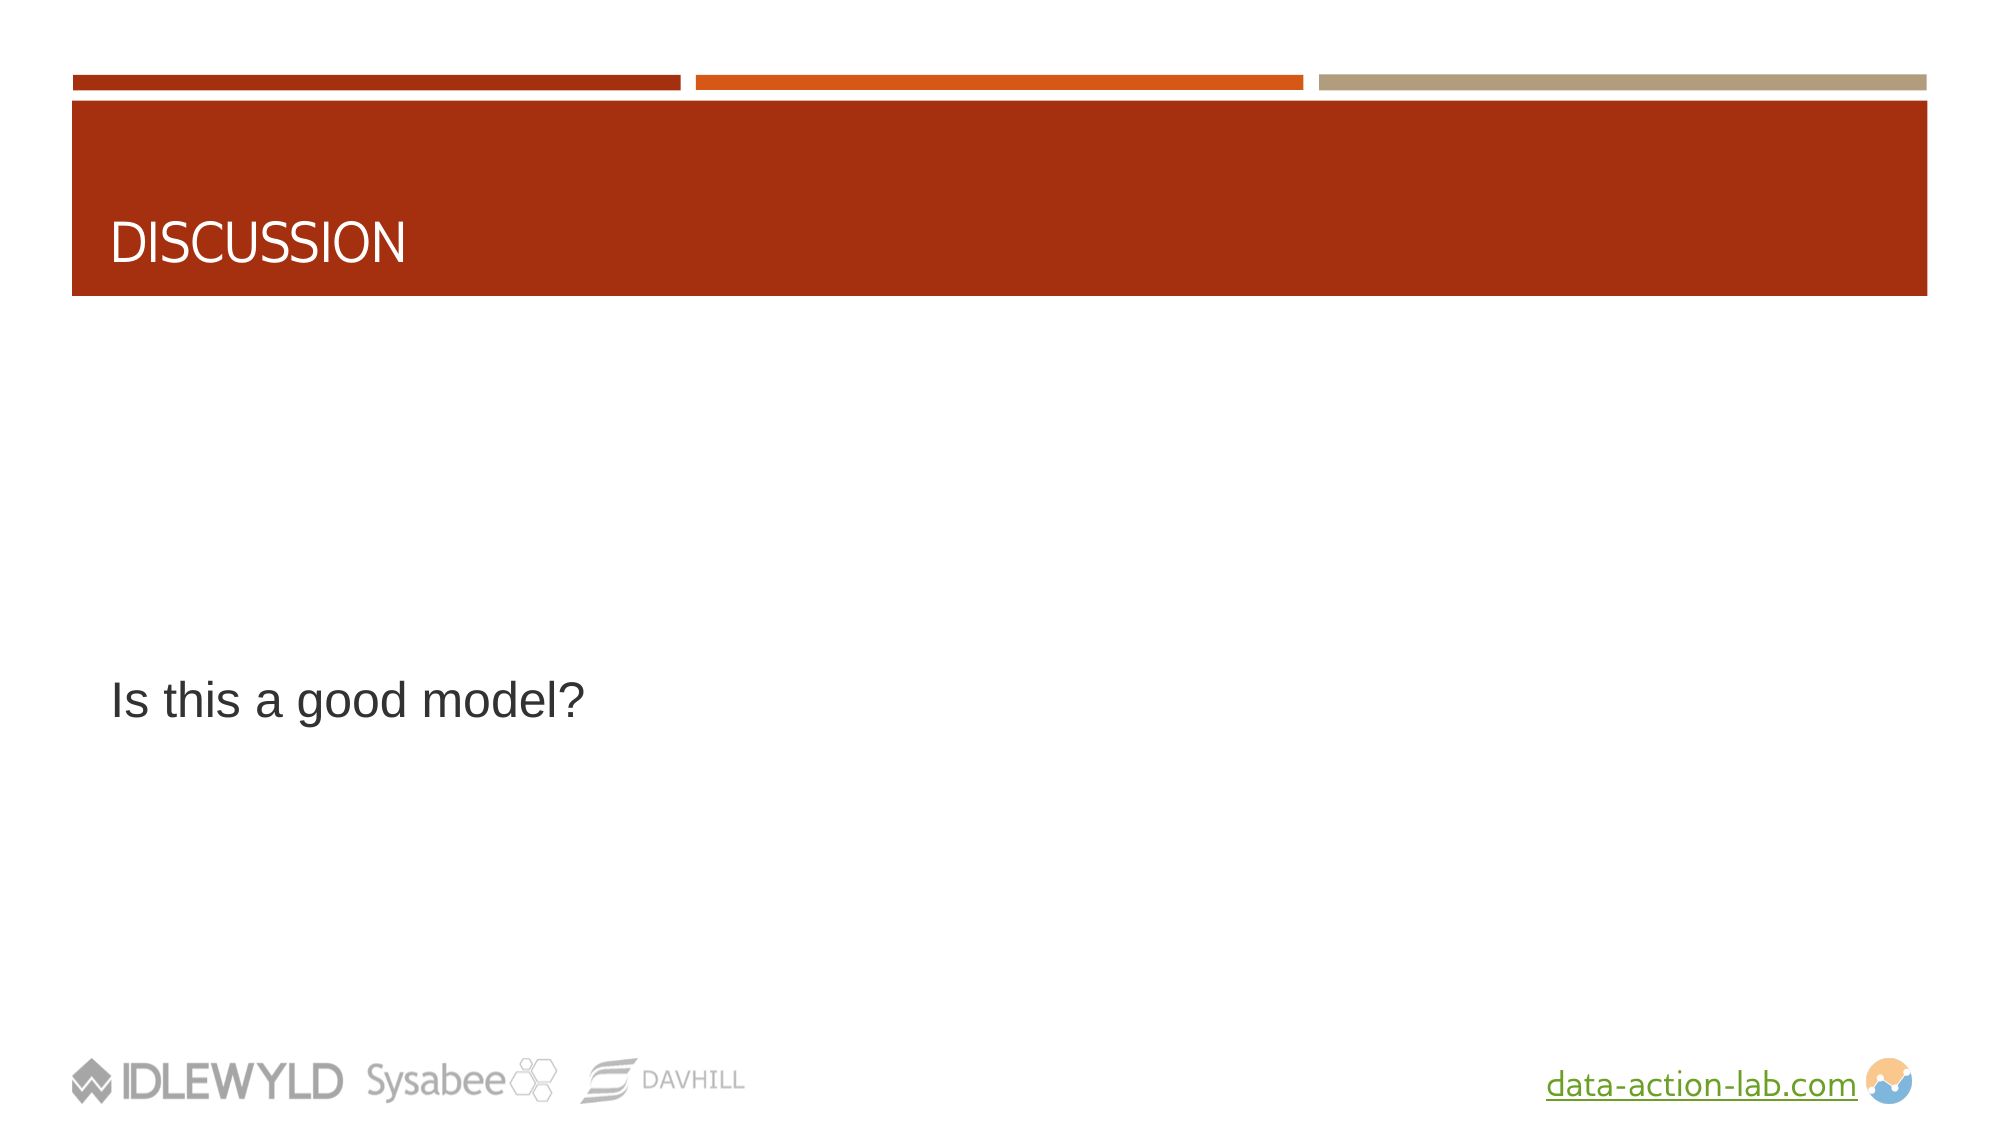

# DISCUSSION
Is this a good model?